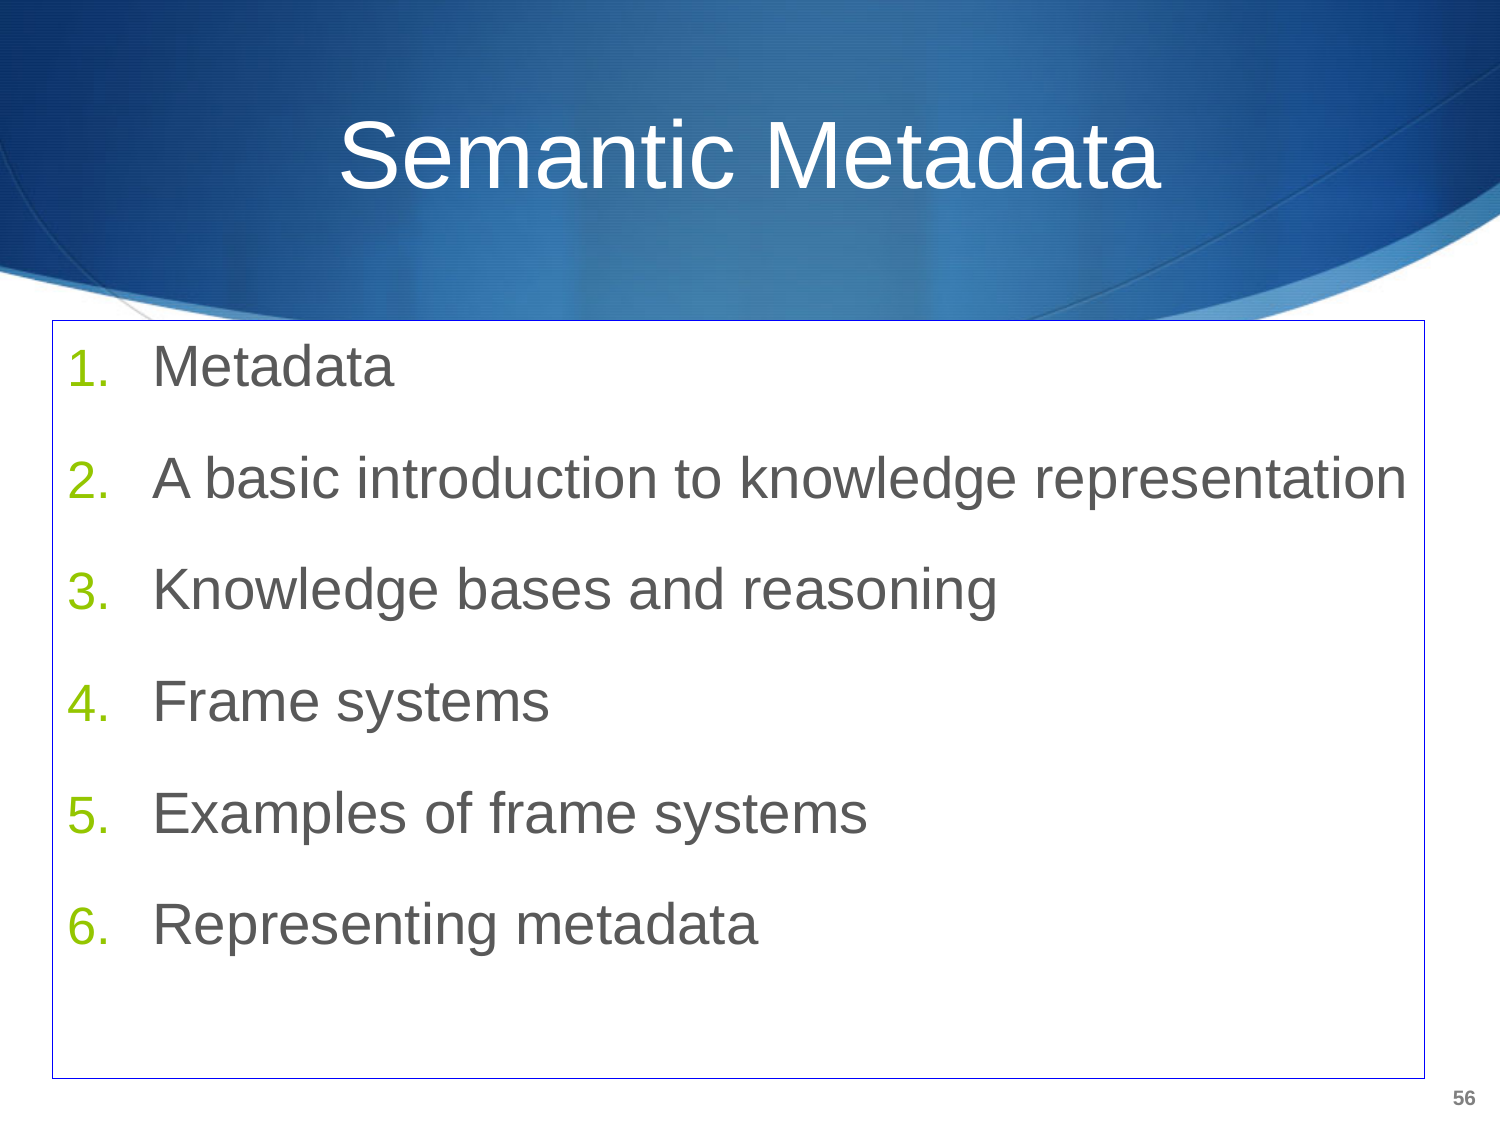

# Semantic Metadata
Metadata
A basic introduction to knowledge representation
Knowledge bases and reasoning
Frame systems
Examples of frame systems
Representing metadata

56